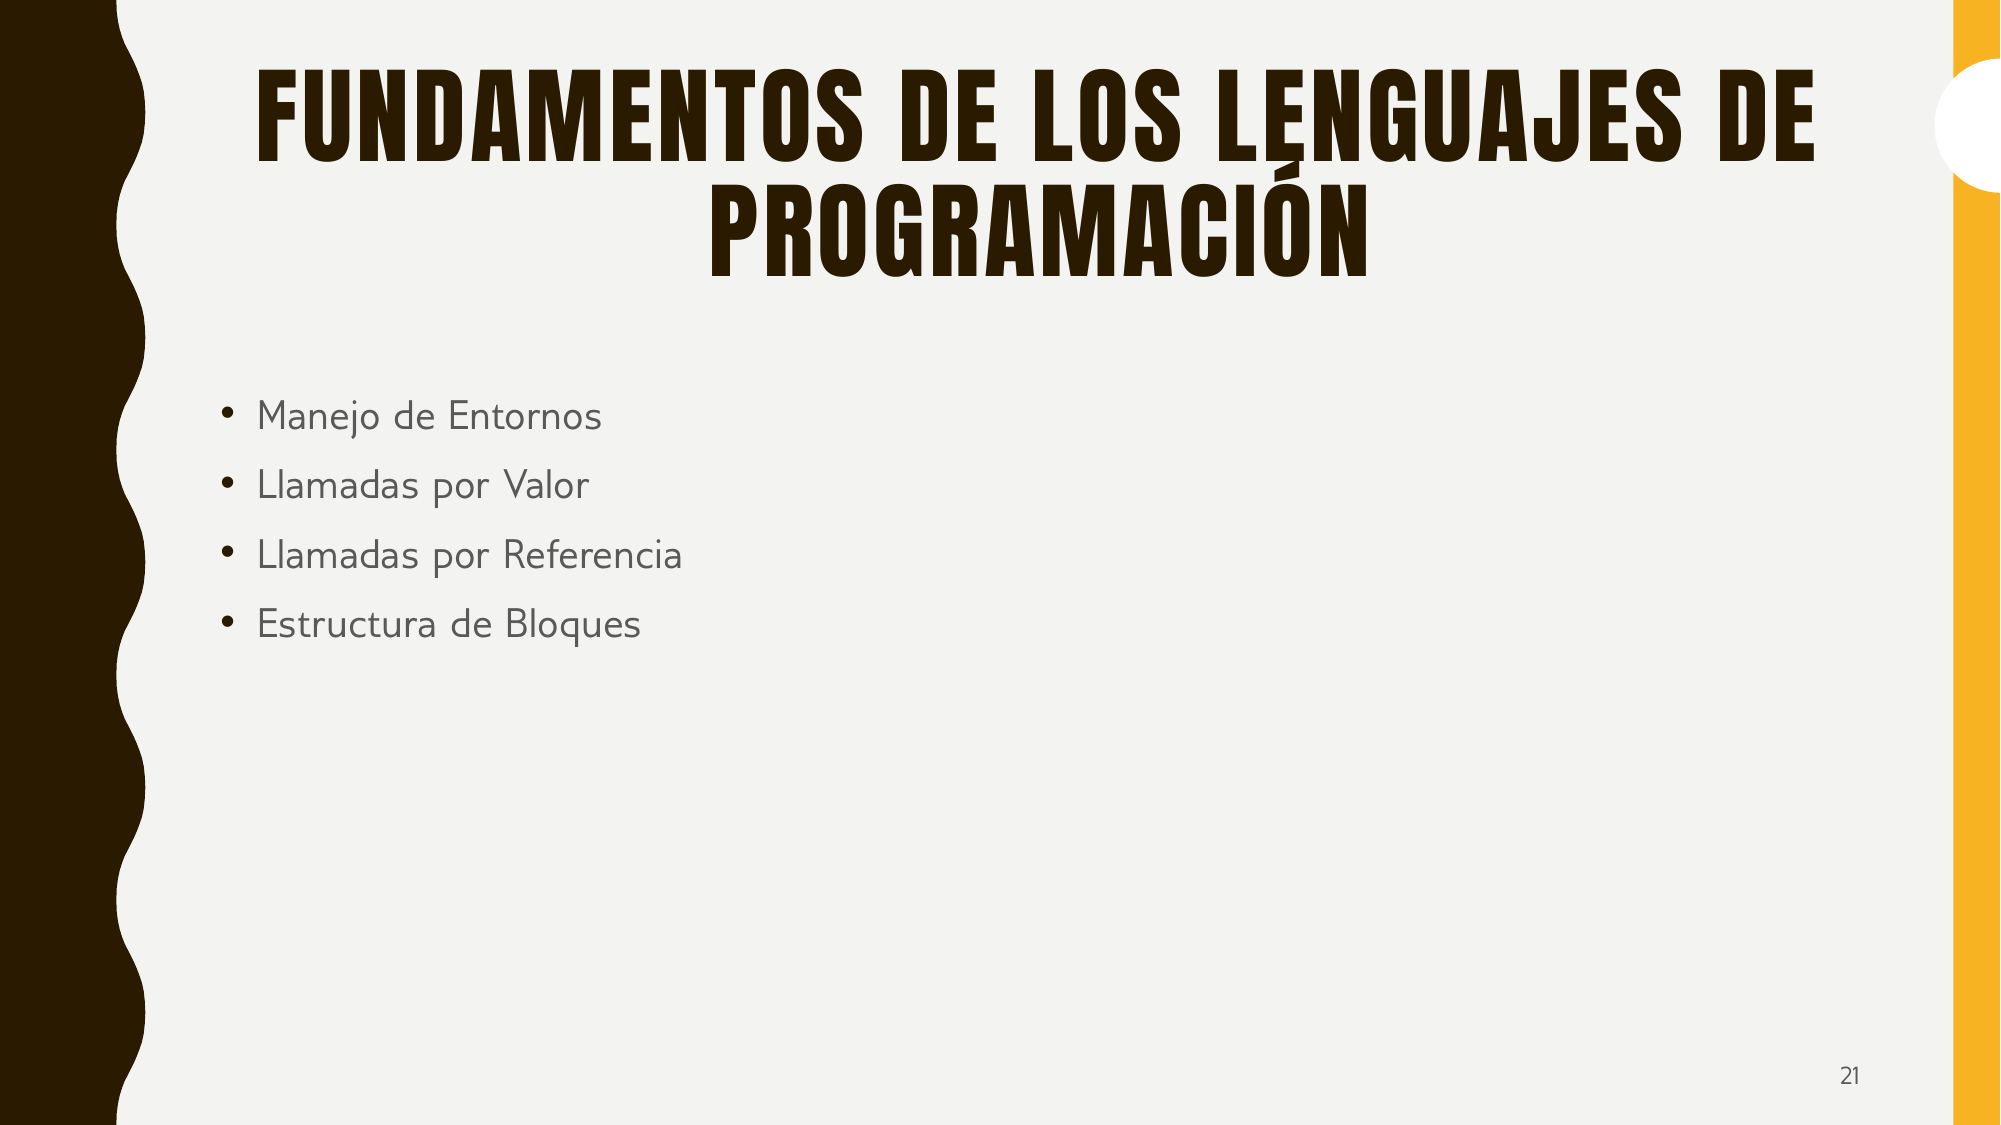

# FUNDAMENTOS DE LOS LENGUAJES DE PROGRAMACIÓN
Manejo de Entornos
Llamadas por Valor
Llamadas por Referencia
Estructura de Bloques
21